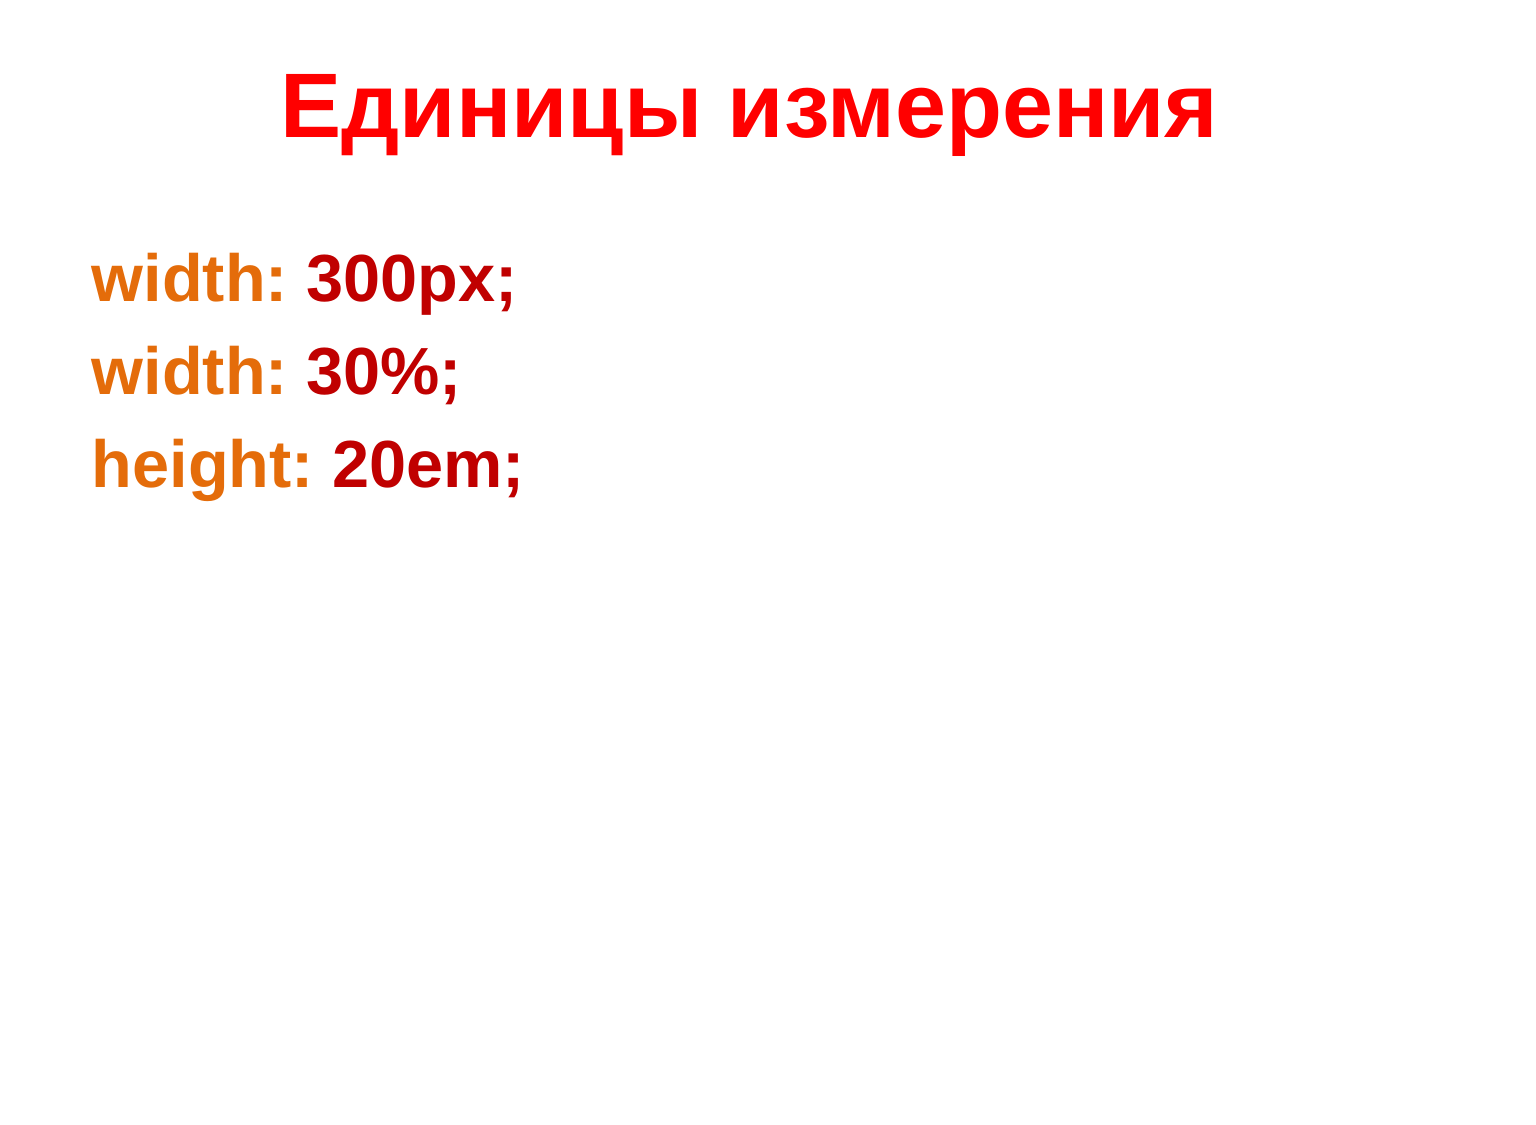

# Единицы измерения

width: 300px;
width: 30%;
height: 20em;